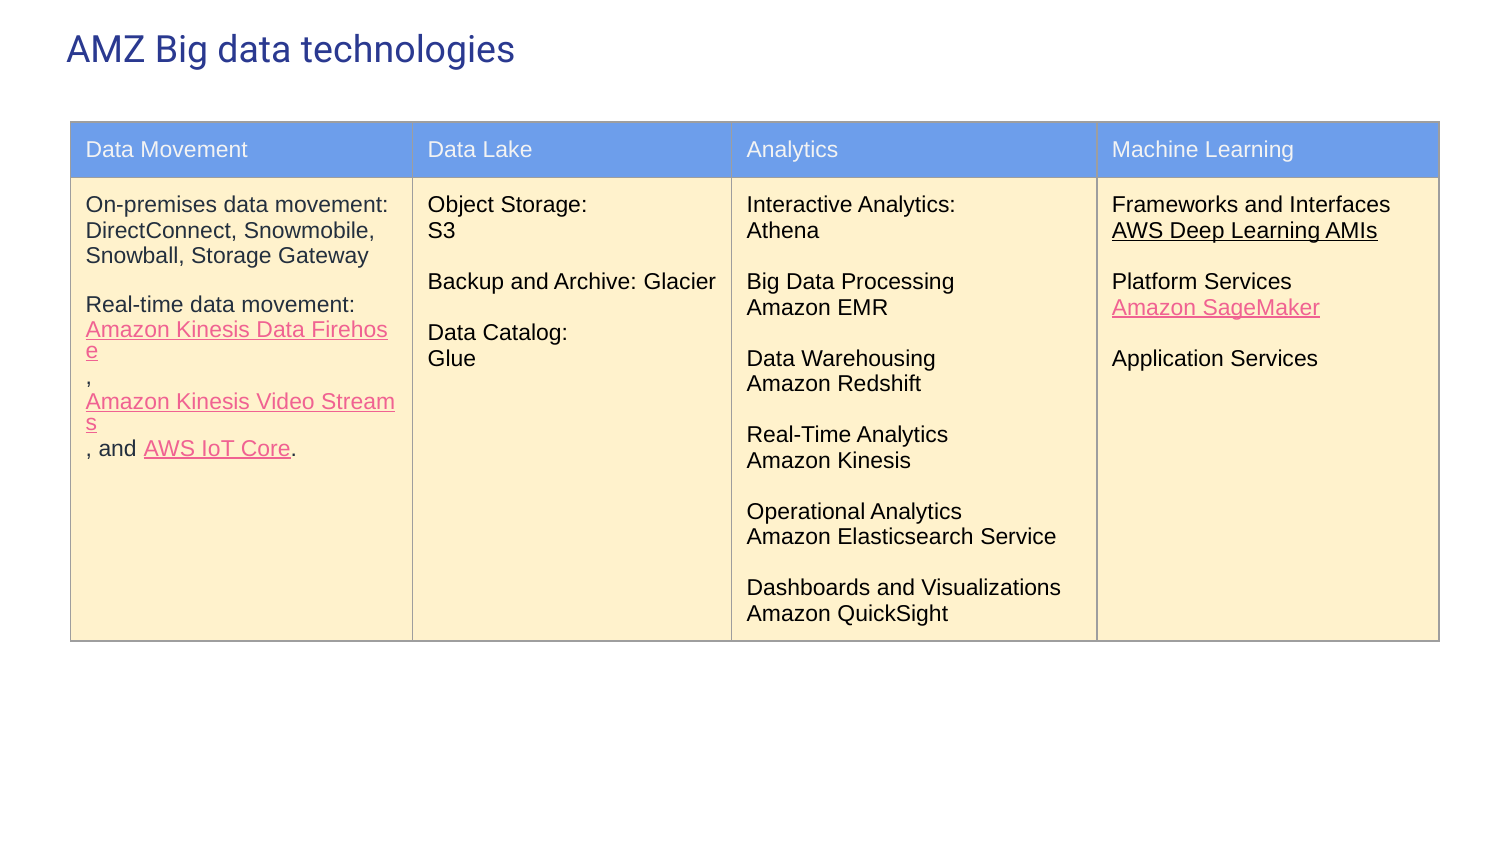

AMZ Big data technologies
| Data Movement | Data Lake | Analytics | Machine Learning |
| --- | --- | --- | --- |
| On-premises data movement: DirectConnect, Snowmobile, Snowball, Storage Gateway Real-time data movement: Amazon Kinesis Data Firehose, Amazon Kinesis Video Streams, and AWS IoT Core. | Object Storage: S3 Backup and Archive: Glacier Data Catalog: Glue | Interactive Analytics: Athena Big Data Processing Amazon EMR Data Warehousing Amazon Redshift Real-Time Analytics Amazon Kinesis Operational Analytics Amazon Elasticsearch Service Dashboards and Visualizations Amazon QuickSight | Frameworks and Interfaces AWS Deep Learning AMIs Platform Services Amazon SageMaker Application Services |